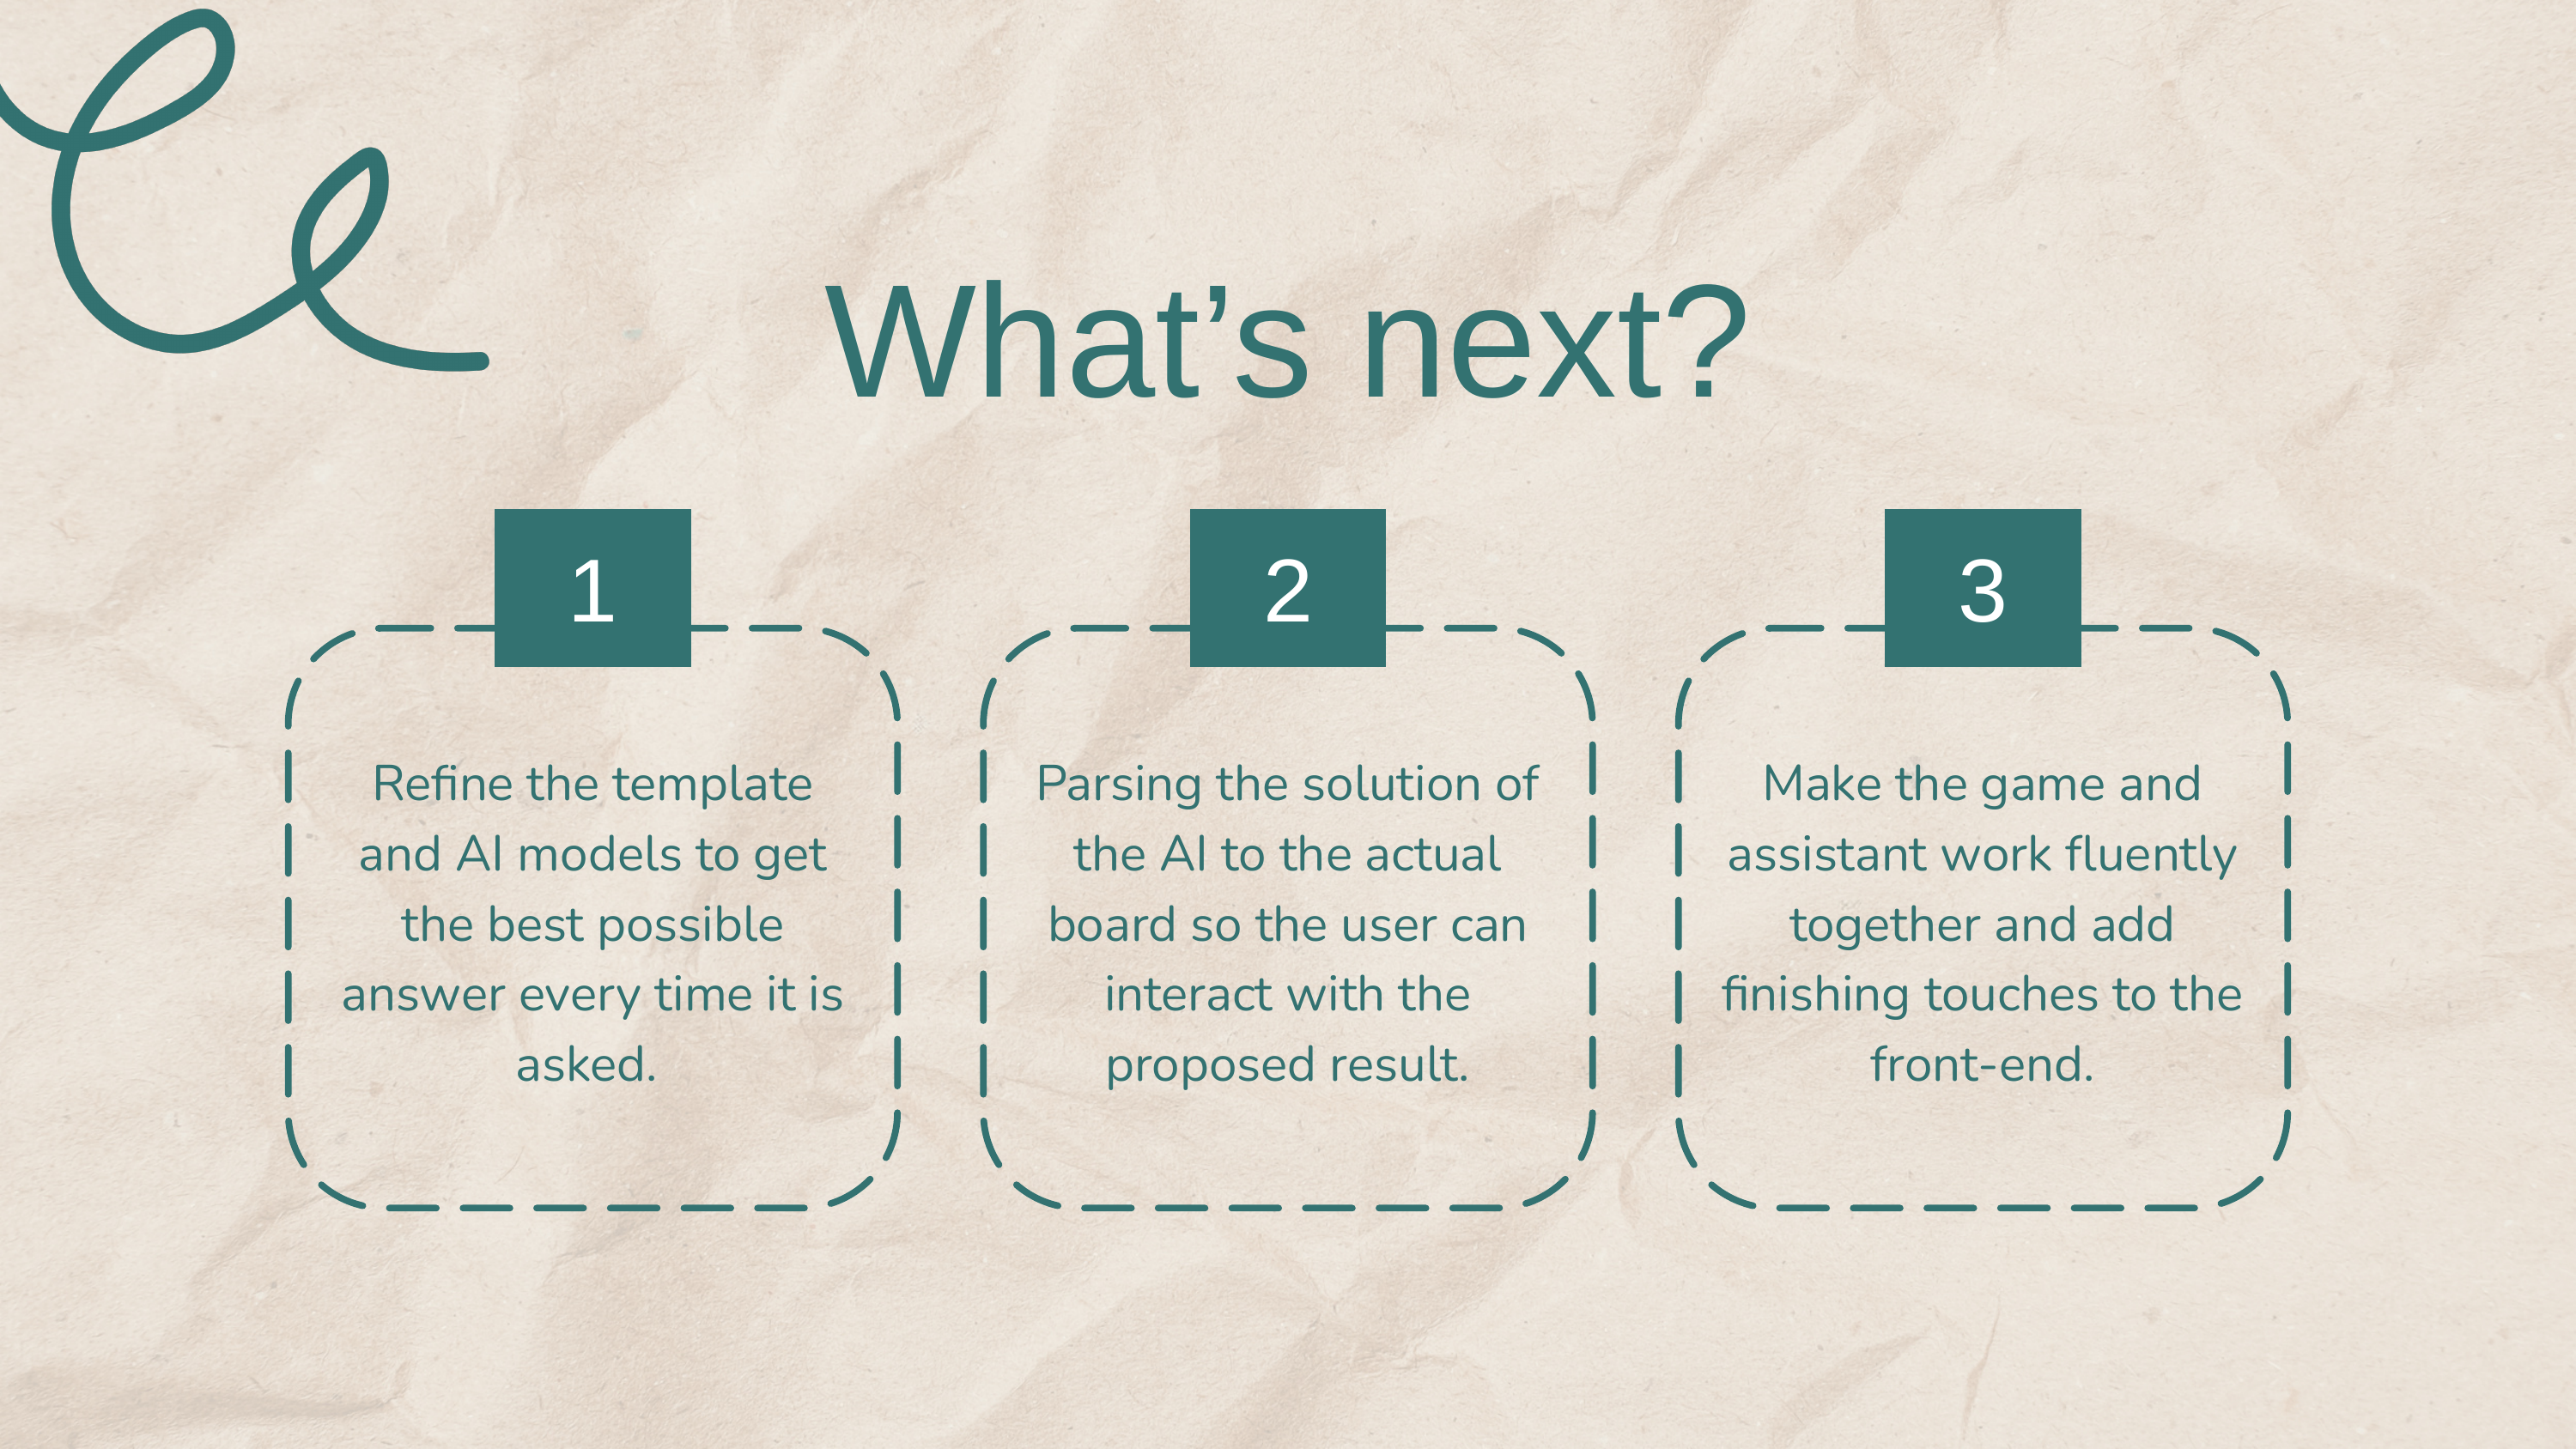

What’s next?

1
2
3

Refine the template and AI models to get the best possible answer every time it is asked.
Parsing the solution of the AI to the actual board so the user can interact with the proposed result.
Make the game and assistant work fluently together and add finishing touches to the front-end.